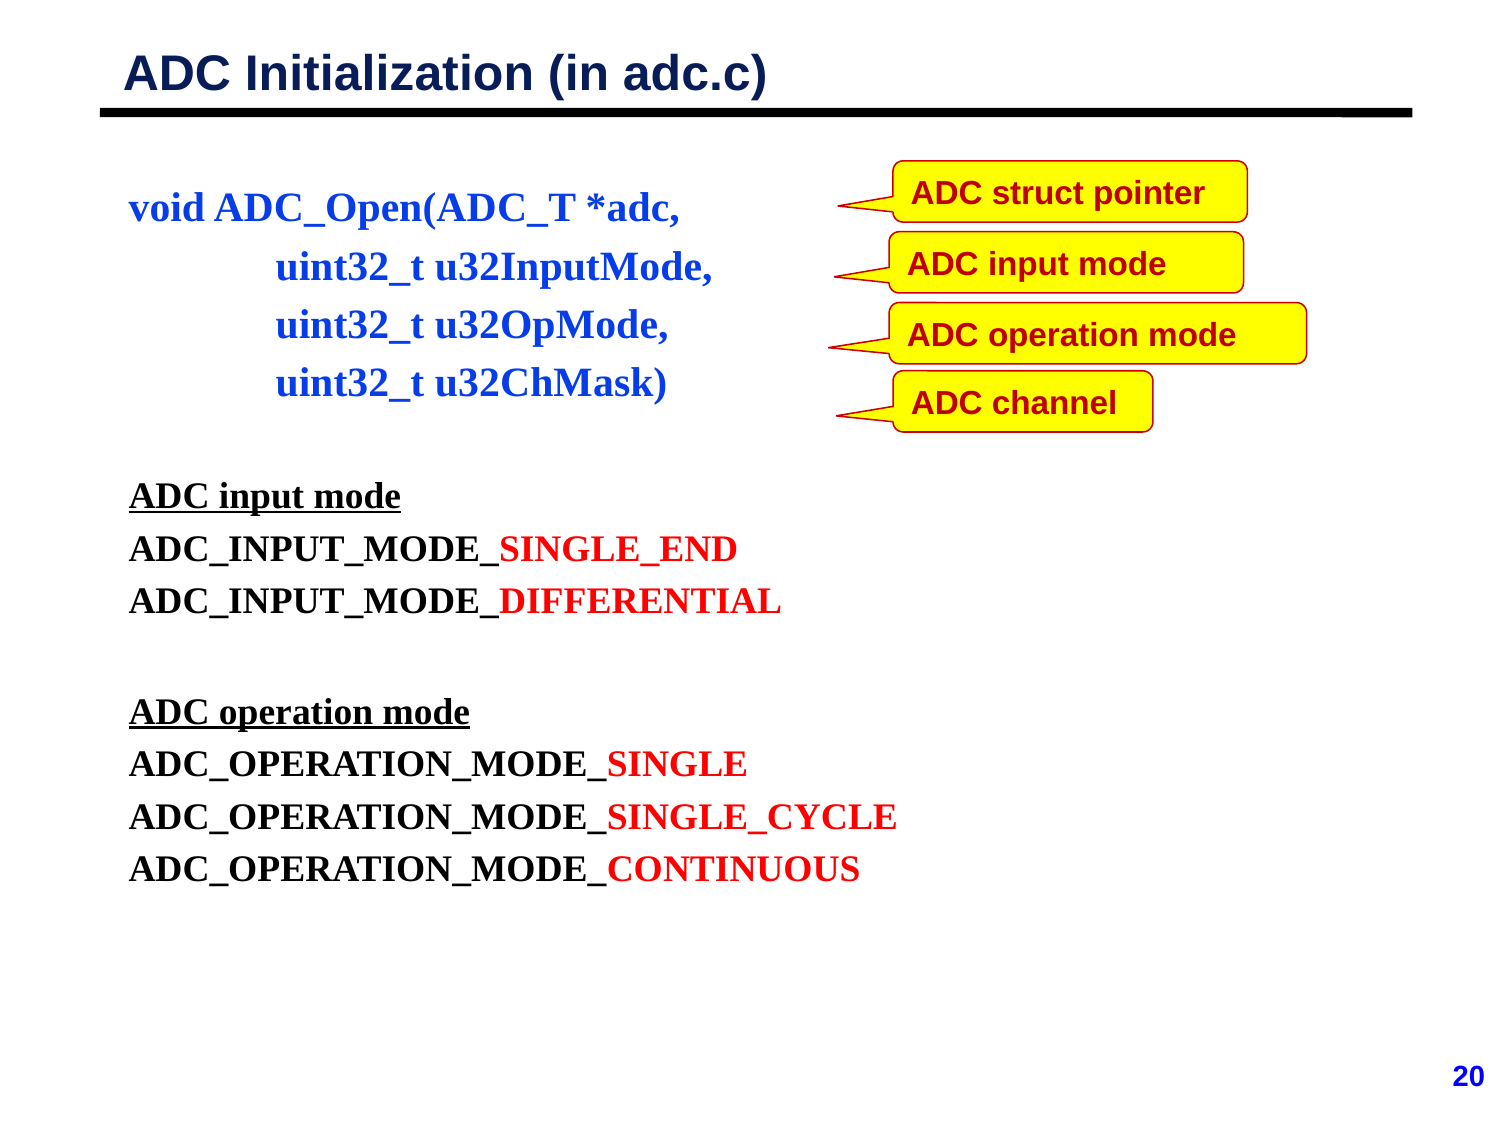

# ADC Initialization (in adc.c)
ADC struct pointer
void ADC_Open(ADC_T *adc,
              uint32_t u32InputMode,
              uint32_t u32OpMode,
              uint32_t u32ChMask)

ADC input mode
ADC_INPUT_MODE_SINGLE_END
ADC_INPUT_MODE_DIFFERENTIAL

ADC operation mode
ADC_OPERATION_MODE_SINGLE
ADC_OPERATION_MODE_SINGLE_CYCLE
ADC_OPERATION_MODE_CONTINUOUS
ADC input mode
ADC operation mode
ADC channel
20